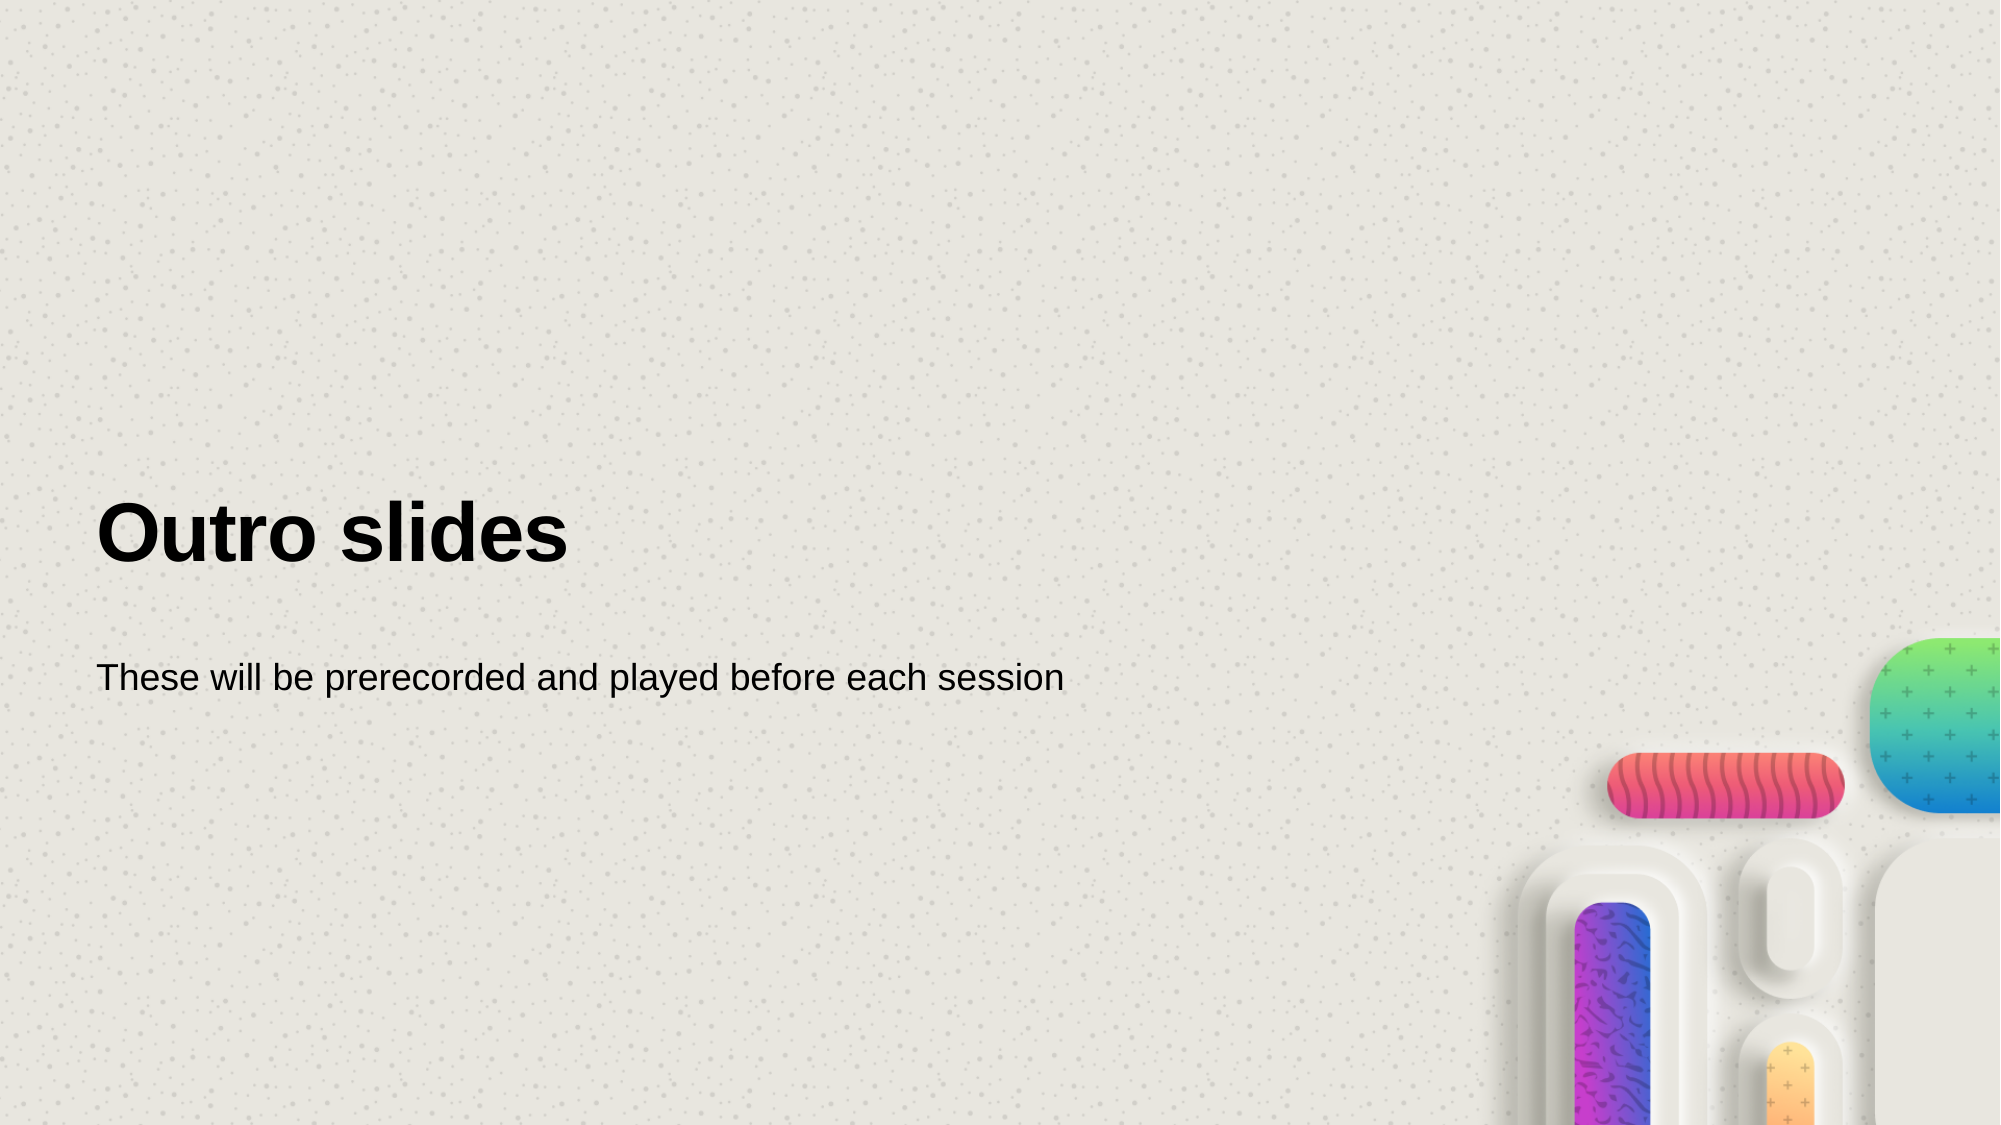

# Outro slides
These will be prerecorded and played before each session